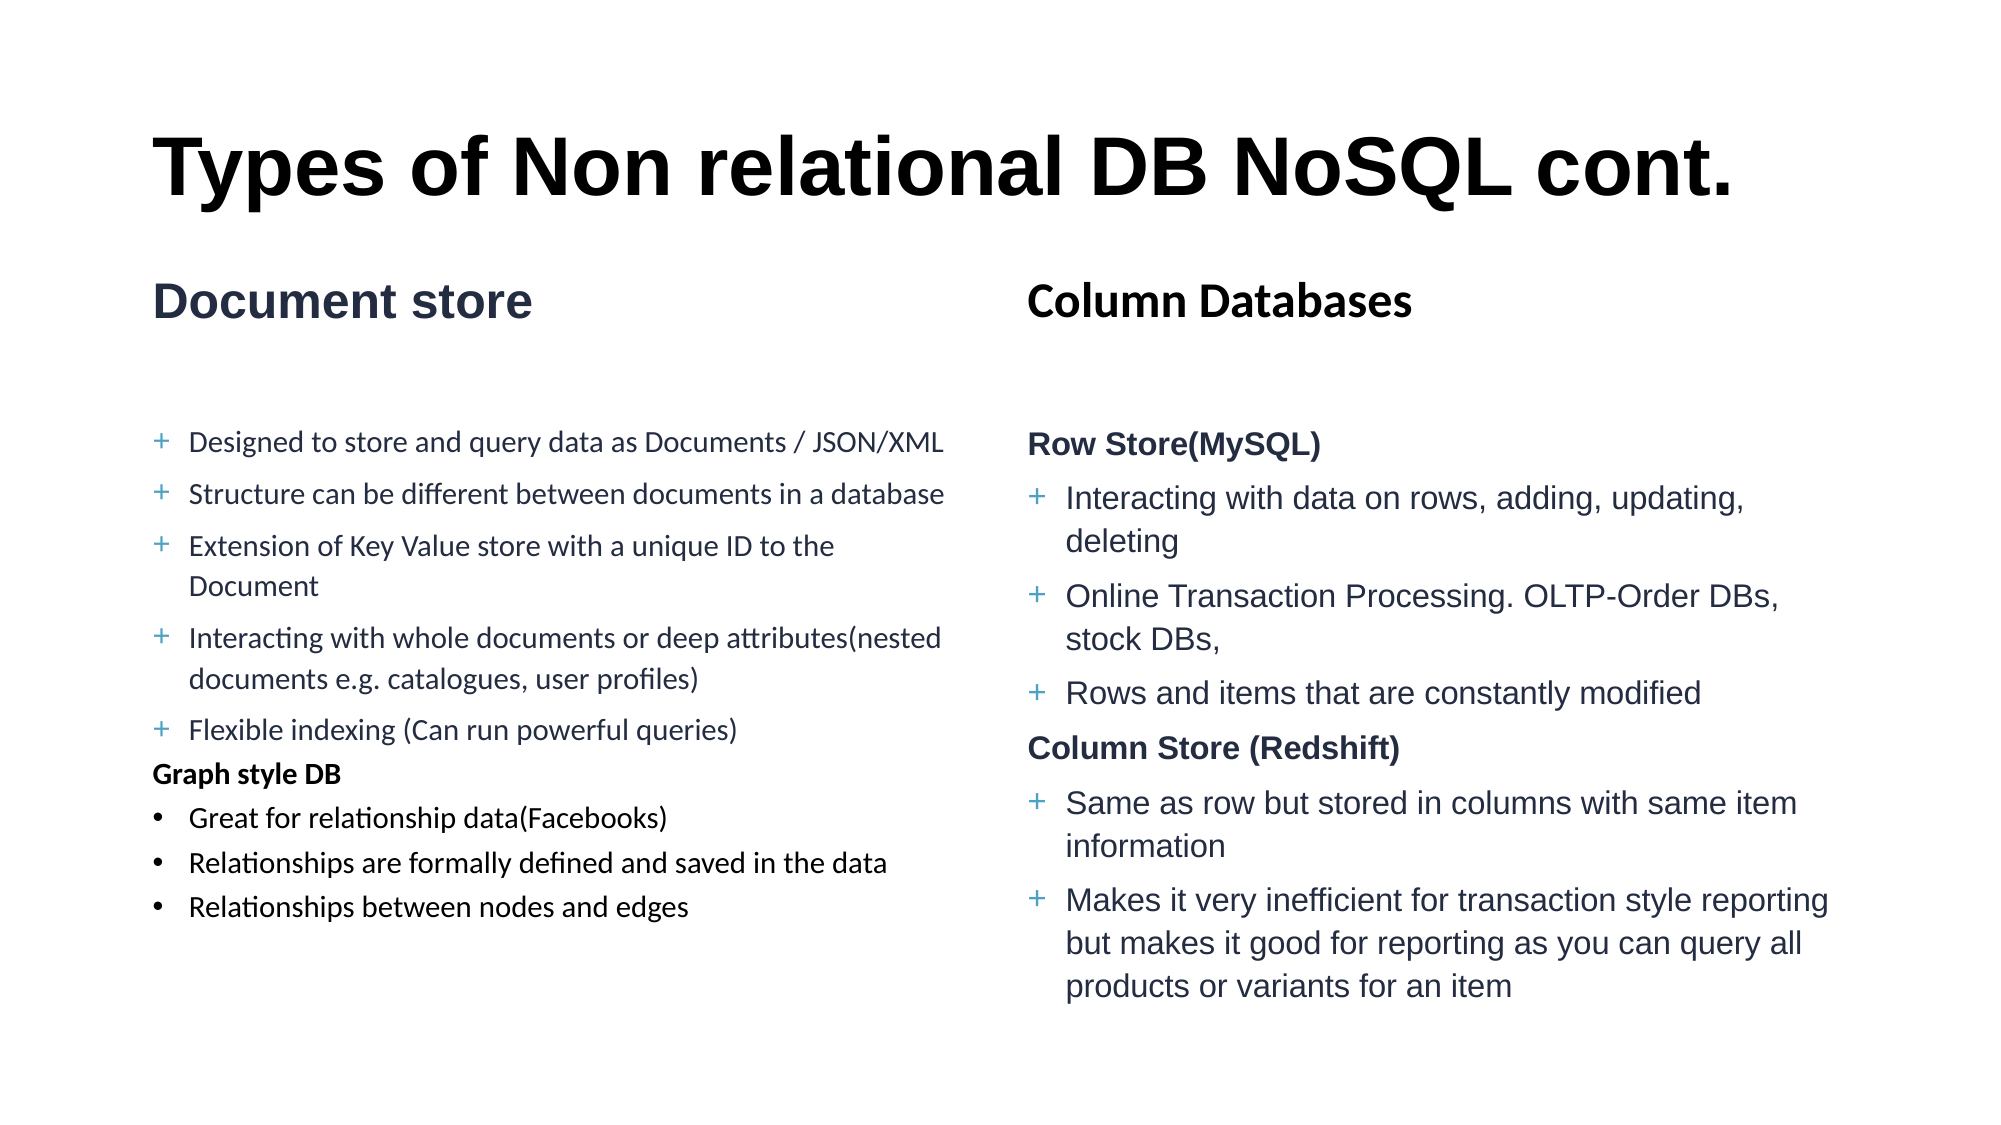

# Types of Non relational DB NoSQL cont.
Document store

Column Databases

Designed to store and query data as Documents / JSON/XML
Structure can be different between documents in a database
Extension of Key Value store with a unique ID to the Document
Interacting with whole documents or deep attributes(nested documents e.g. catalogues, user profiles)
Flexible indexing (Can run powerful queries)
Graph style DB
Great for relationship data(Facebooks)
Relationships are formally defined and saved in the data
Relationships between nodes and edges

Row Store(MySQL)
Interacting with data on rows, adding, updating, deleting
Online Transaction Processing. OLTP-Order DBs, stock DBs,
Rows and items that are constantly modified
Column Store (Redshift)
Same as row but stored in columns with same item information
Makes it very inefficient for transaction style reporting but makes it good for reporting as you can query all products or variants for an item